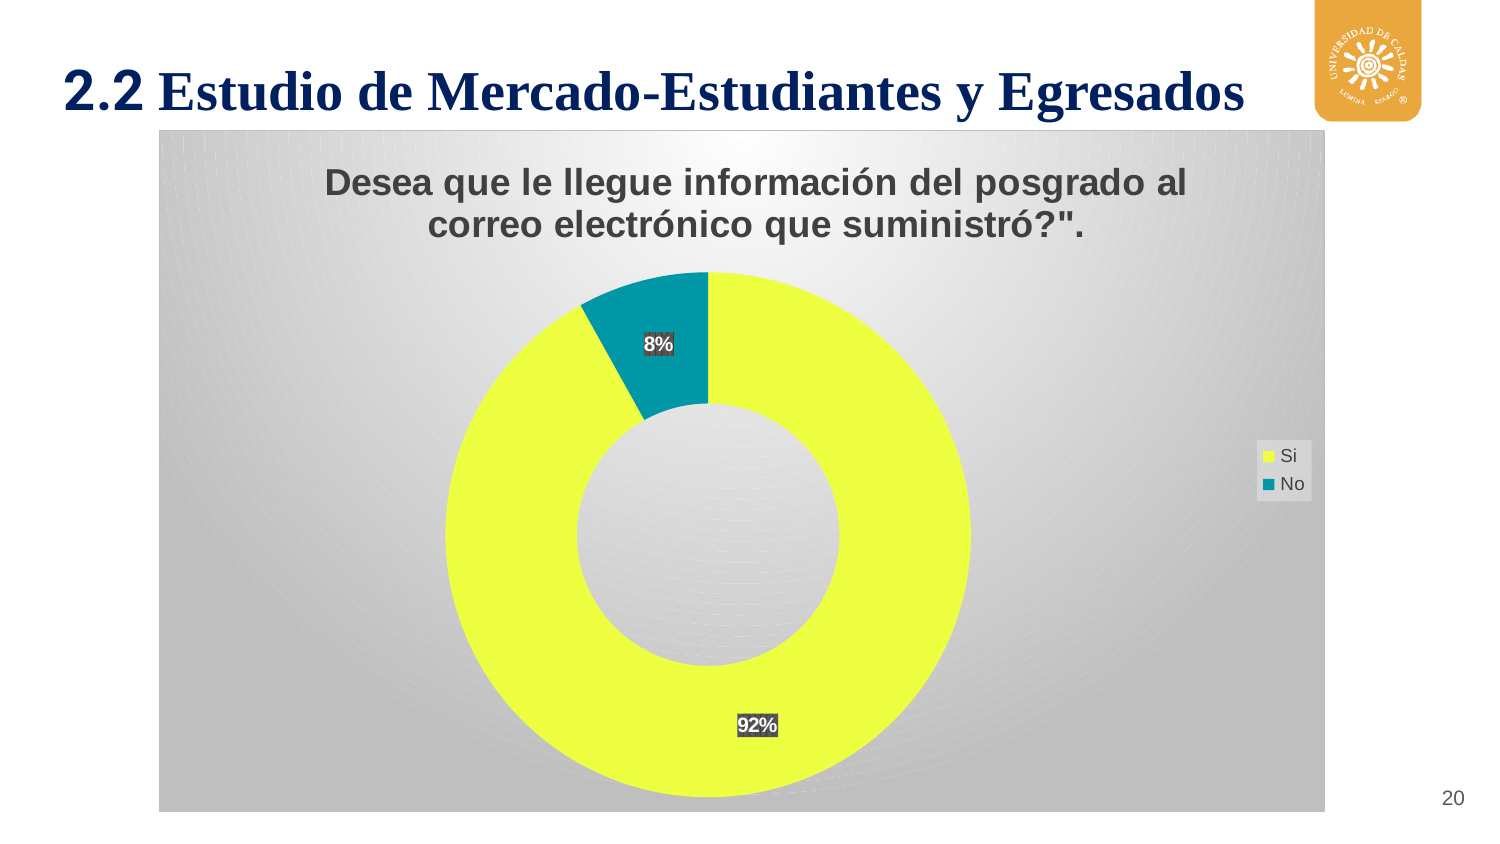

2.2 Estudio de Mercado-Estudiantes y Egresados

### Chart: Desea que le llegue información del posgrado al correo electrónico que suministró?".

| Category | Total |
|---|---|
| Si | 205.0 |
| No | 18.0 |
20